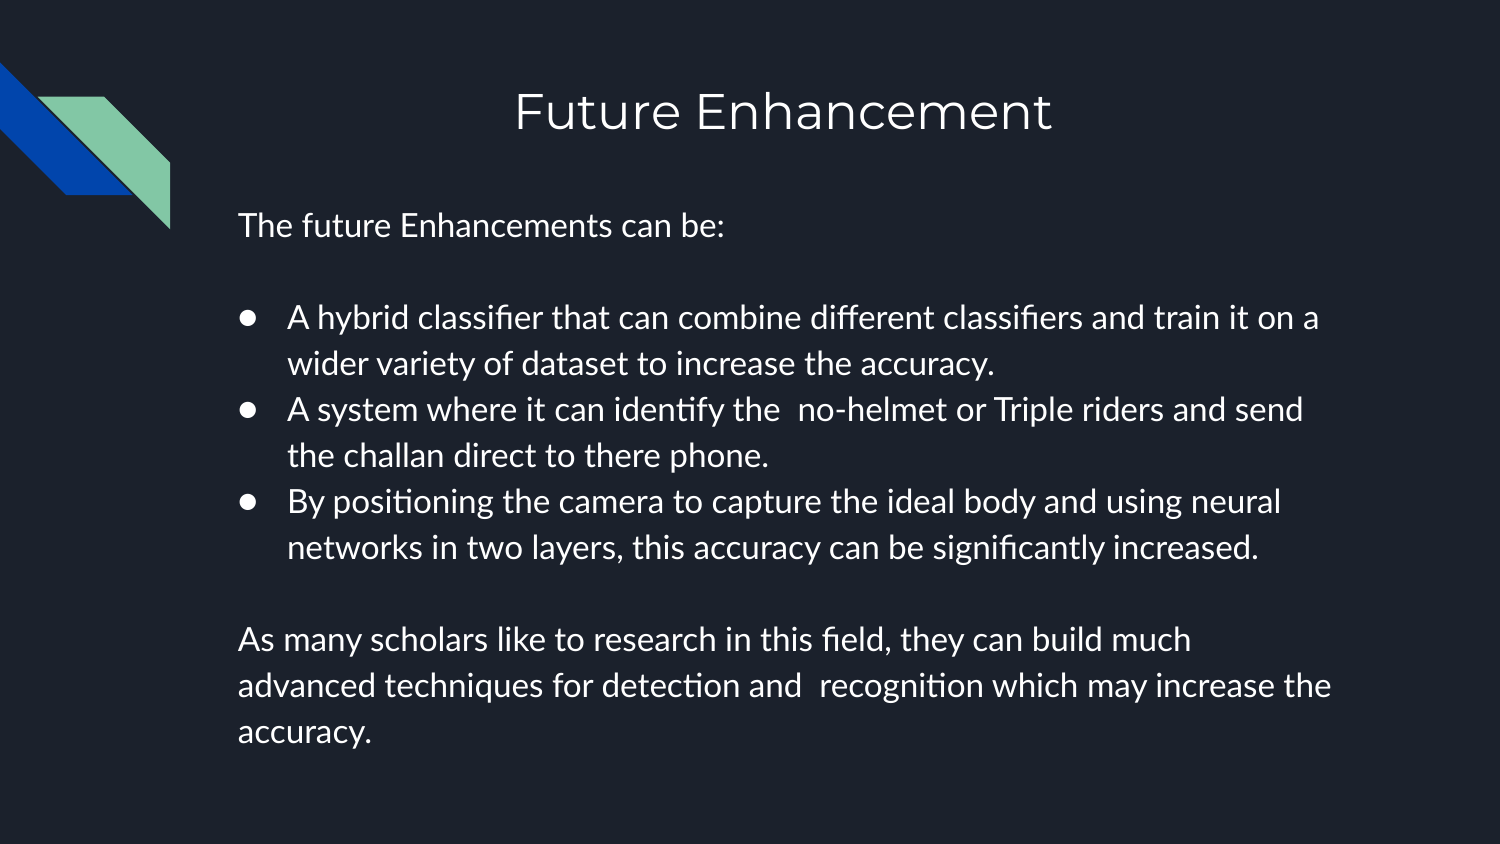

# Future Enhancement
The future Enhancements can be:

A hybrid classifier that can combine different classifiers and train it on a wider variety of dataset to increase the accuracy.
A system where it can identify the  no-helmet or Triple riders and send the challan direct to there phone.
By positioning the camera to capture the ideal body and using neural networks in two layers, this accuracy can be significantly increased.

As many scholars like to research in this field, they can build much  advanced techniques for detection and  recognition which may increase the accuracy.